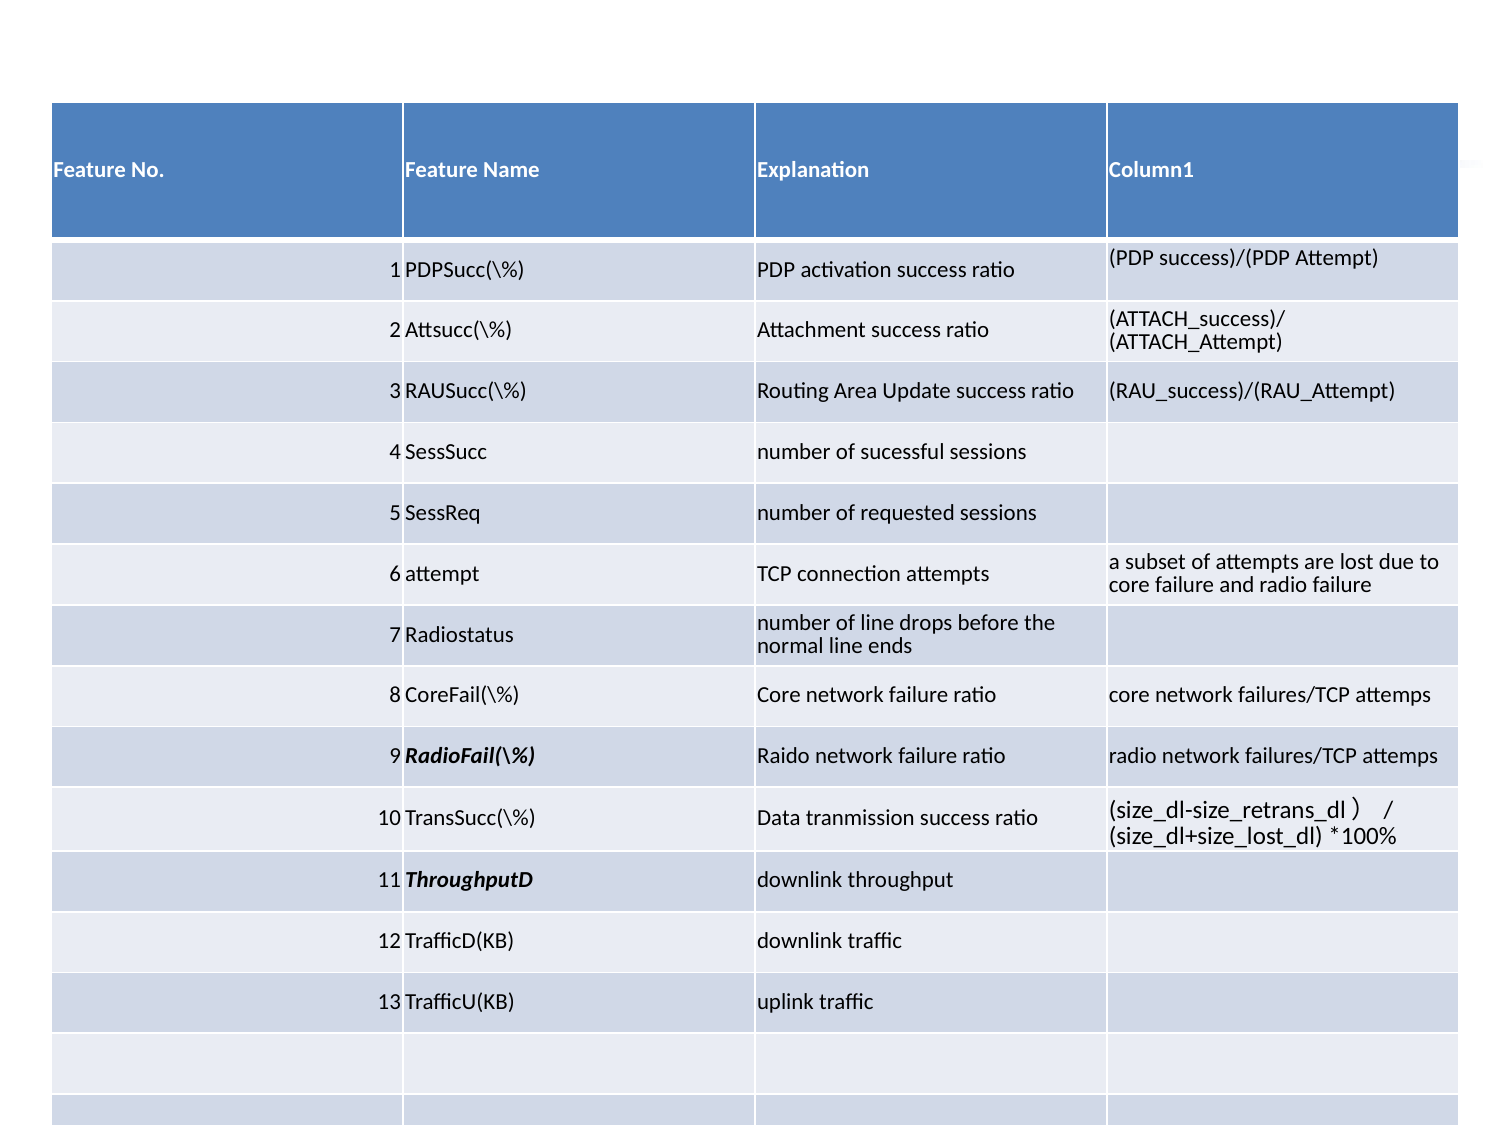

#
| Feature No. | Feature Name | Explanation | Column1 |
| --- | --- | --- | --- |
| 1 | PDPSucc(\%) | PDP activation success ratio | (PDP success)/(PDP Attempt) |
| 2 | Attsucc(\%) | Attachment success ratio | (ATTACH\_success)/(ATTACH\_Attempt) |
| 3 | RAUSucc(\%) | Routing Area Update success ratio | (RAU\_success)/(RAU\_Attempt) |
| 4 | SessSucc | number of sucessful sessions |  |
| 5 | SessReq | number of requested sessions |  |
| 6 | attempt | TCP connection attempts | a subset of attempts are lost due to core failure and radio failure |
| 7 | Radiostatus | number of line drops before the normal line ends |  |
| 8 | CoreFail(\%) | Core network failure ratio | core network failures/TCP attemps |
| 9 | RadioFail(\%) | Raido network failure ratio | radio network failures/TCP attemps |
| 10 | TransSucc(\%) | Data tranmission success ratio | (size\_dl-size\_retrans\_dl）/(size\_dl+size\_lost\_dl) \*100% |
| 11 | ThroughputD | downlink throughput |  |
| 12 | TrafficD(KB) | downlink traffic |  |
| 13 | TrafficU(KB) | uplink traffic |  |
|  |  |  |  |
|  |  |  |  |
|  | The two features we changed are radioFail and ThroughputD. Basically, we reduce the radio network failures by active reconnections. Then radioFail is reduced correspondingly. However, radioFail has to be >=0. |  |  |
|  | Downlink throughput is increased by given more bandwidth. We don't consider channel conditions in this work, and one reason is that we don't know the channel condition here. |  |  |
|  | All the features are averaged/accumulated values measured hour by hour |  |  |